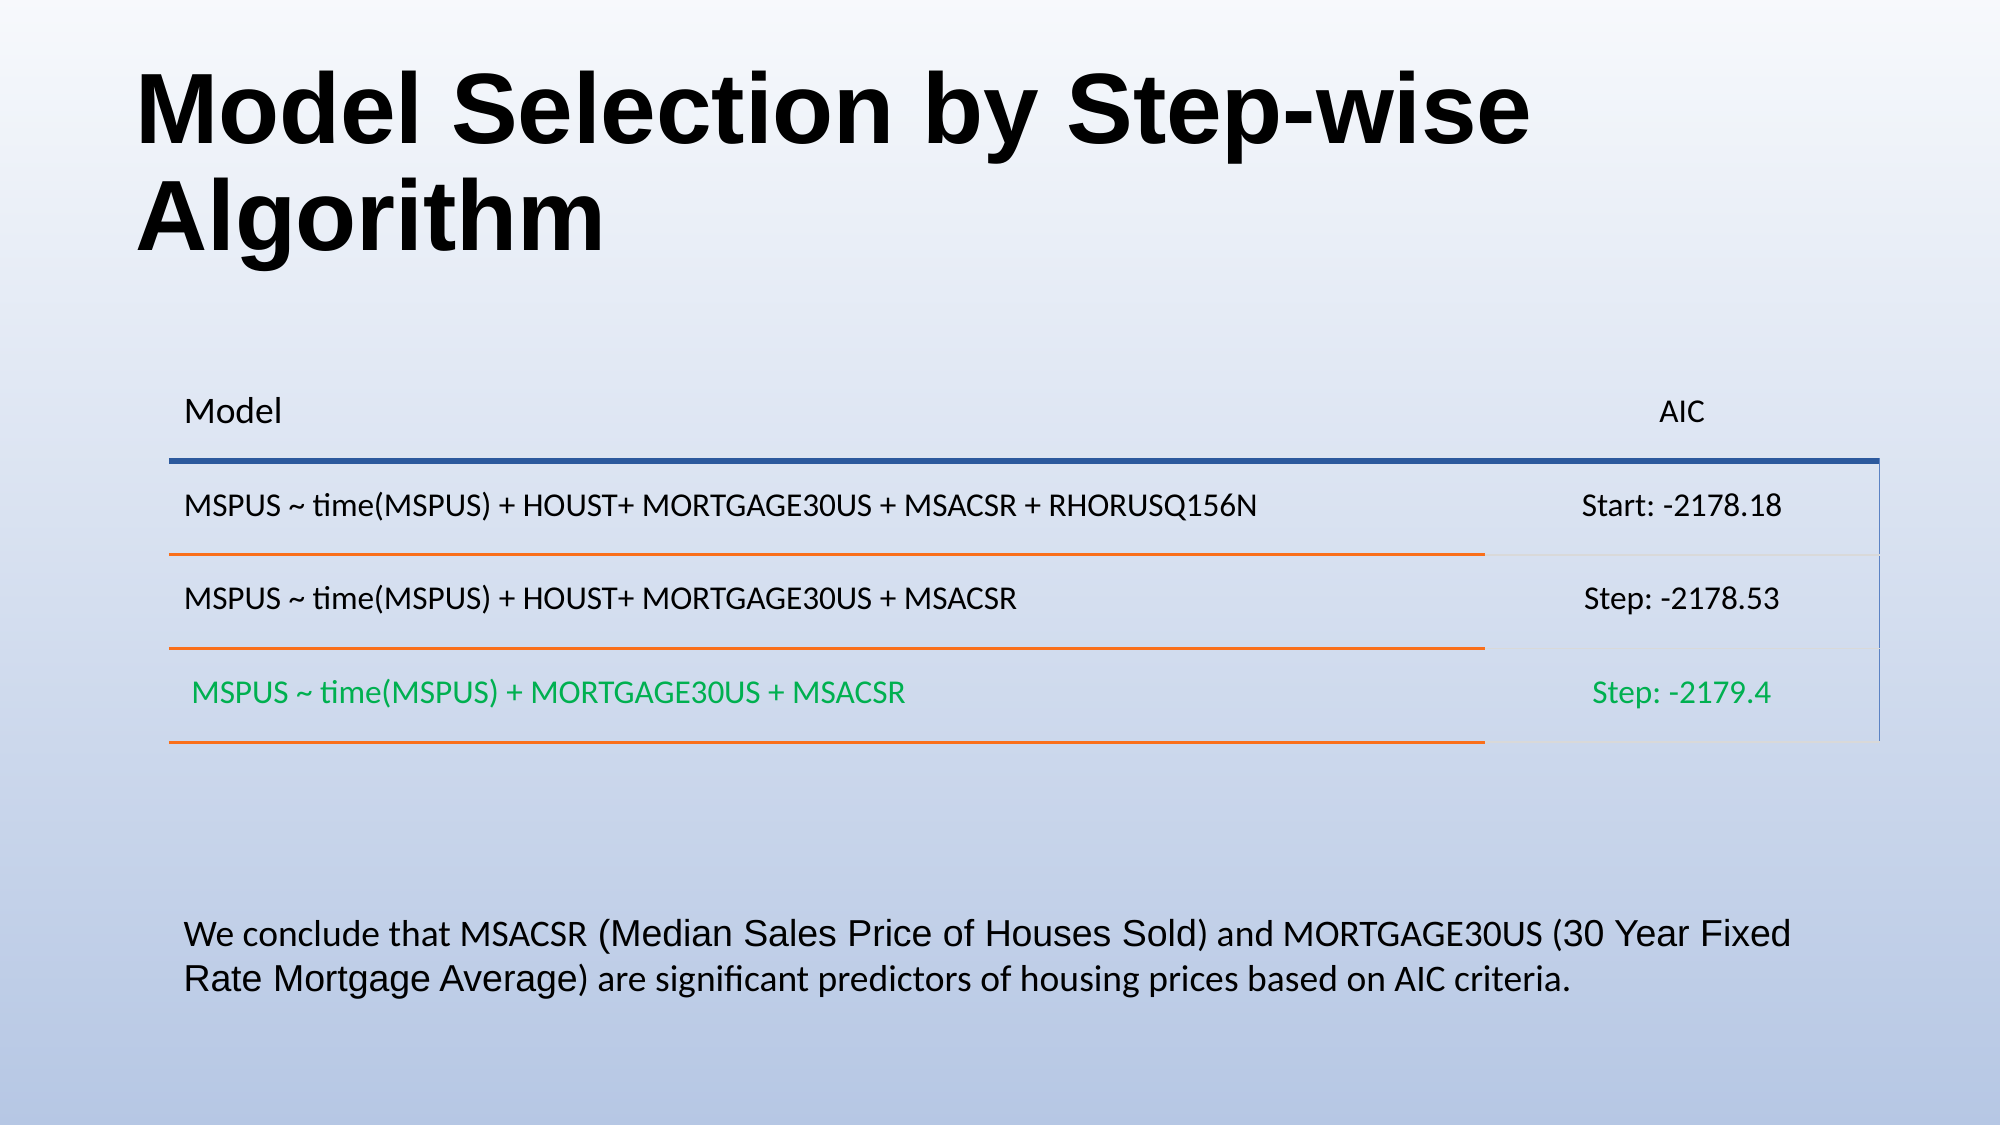

# Model Selection by Step-wise Algorithm
| Model | AIC |
| --- | --- |
| MSPUS ~ time(MSPUS) + HOUST+ MORTGAGE30US + MSACSR + RHORUSQ156N | Start: -2178.18 |
| MSPUS ~ time(MSPUS) + HOUST+ MORTGAGE30US + MSACSR | Step: -2178.53 |
| MSPUS ~ time(MSPUS) + MORTGAGE30US + MSACSR | Step: -2179.4 |
We conclude that MSACSR (Median Sales Price of Houses Sold) and MORTGAGE30US (30 Year Fixed Rate Mortgage Average) are significant predictors of housing prices based on AIC criteria.